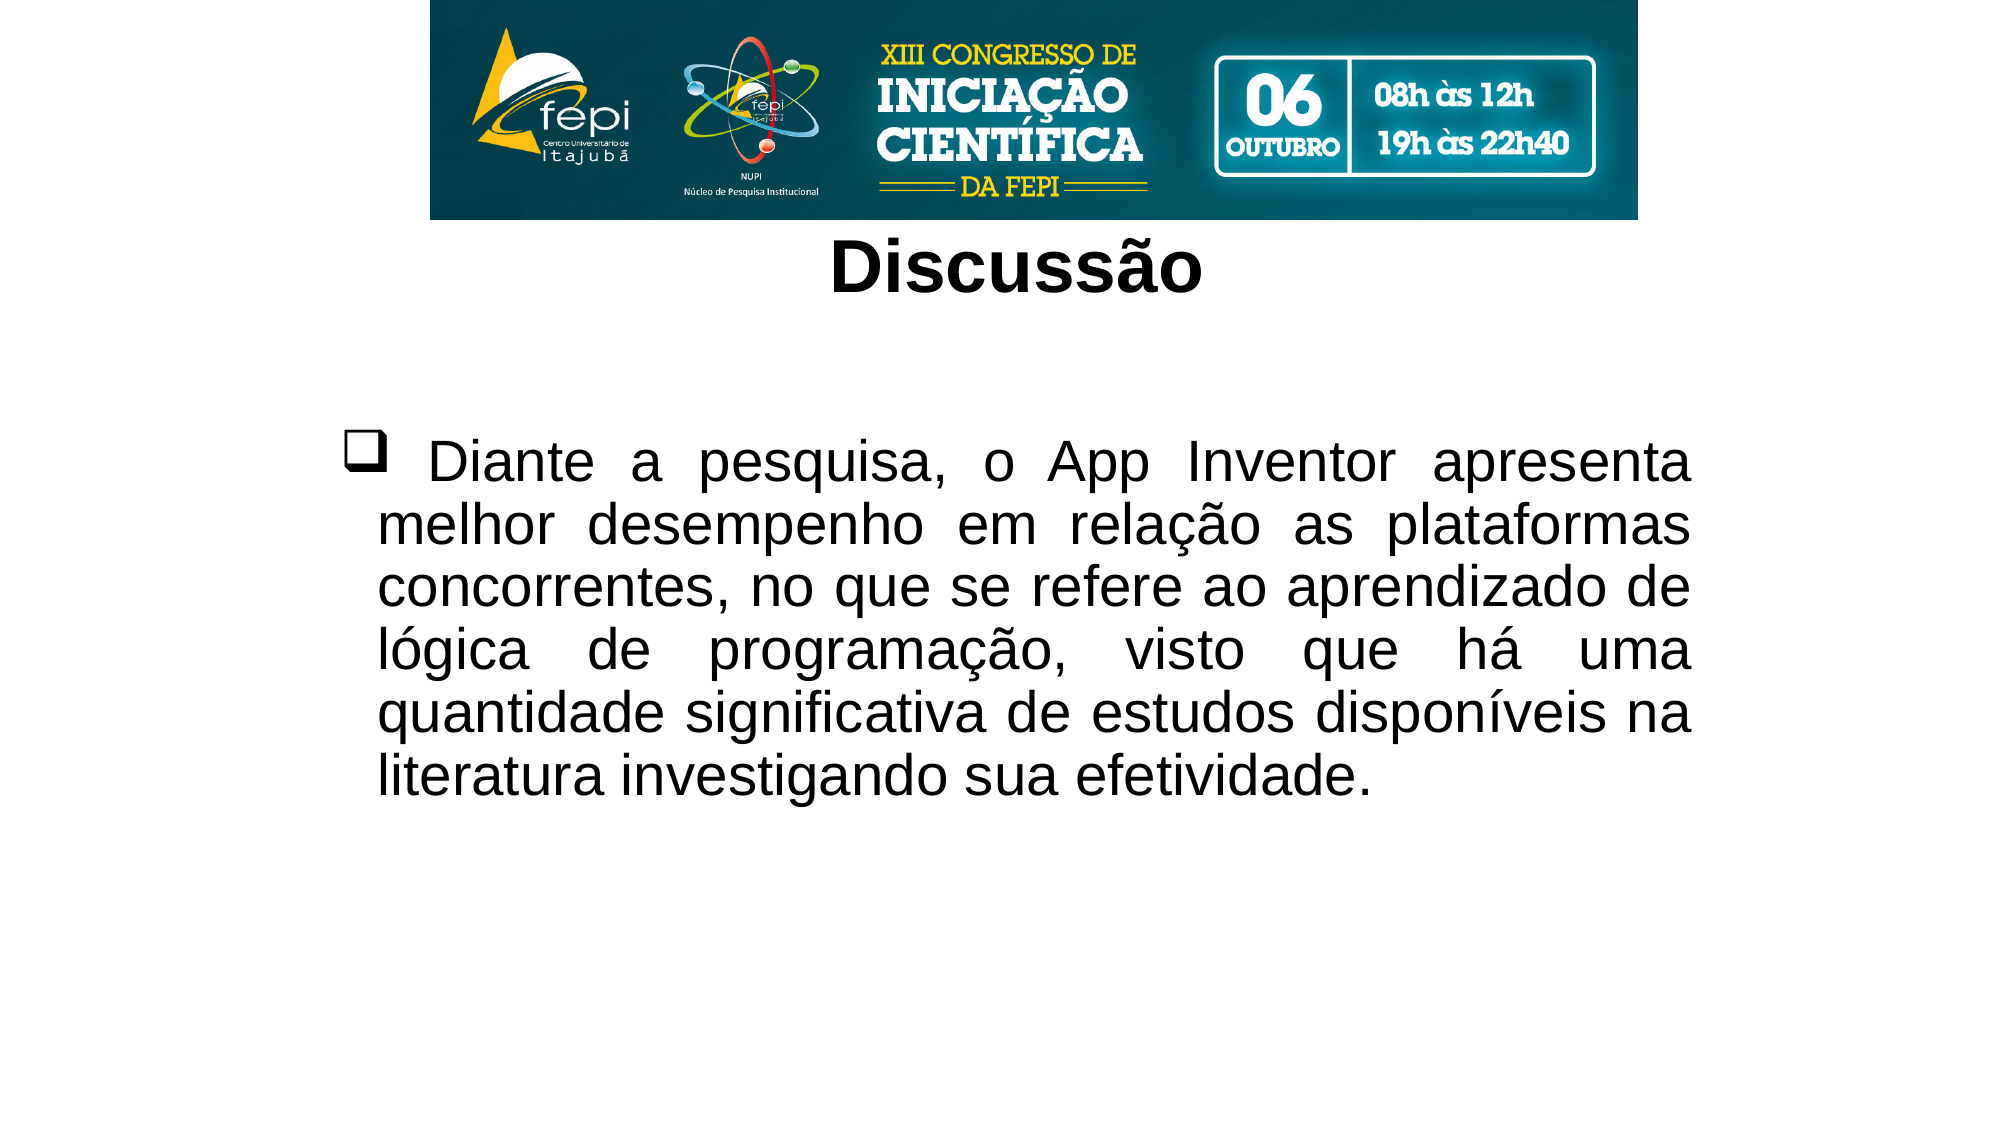

#
Discussão

 Diante a pesquisa, o App Inventor apresenta melhor desempenho em relação as plataformas concorrentes, no que se refere ao aprendizado de lógica de programação, visto que há uma quantidade significativa de estudos disponíveis na literatura investigando sua efetividade.